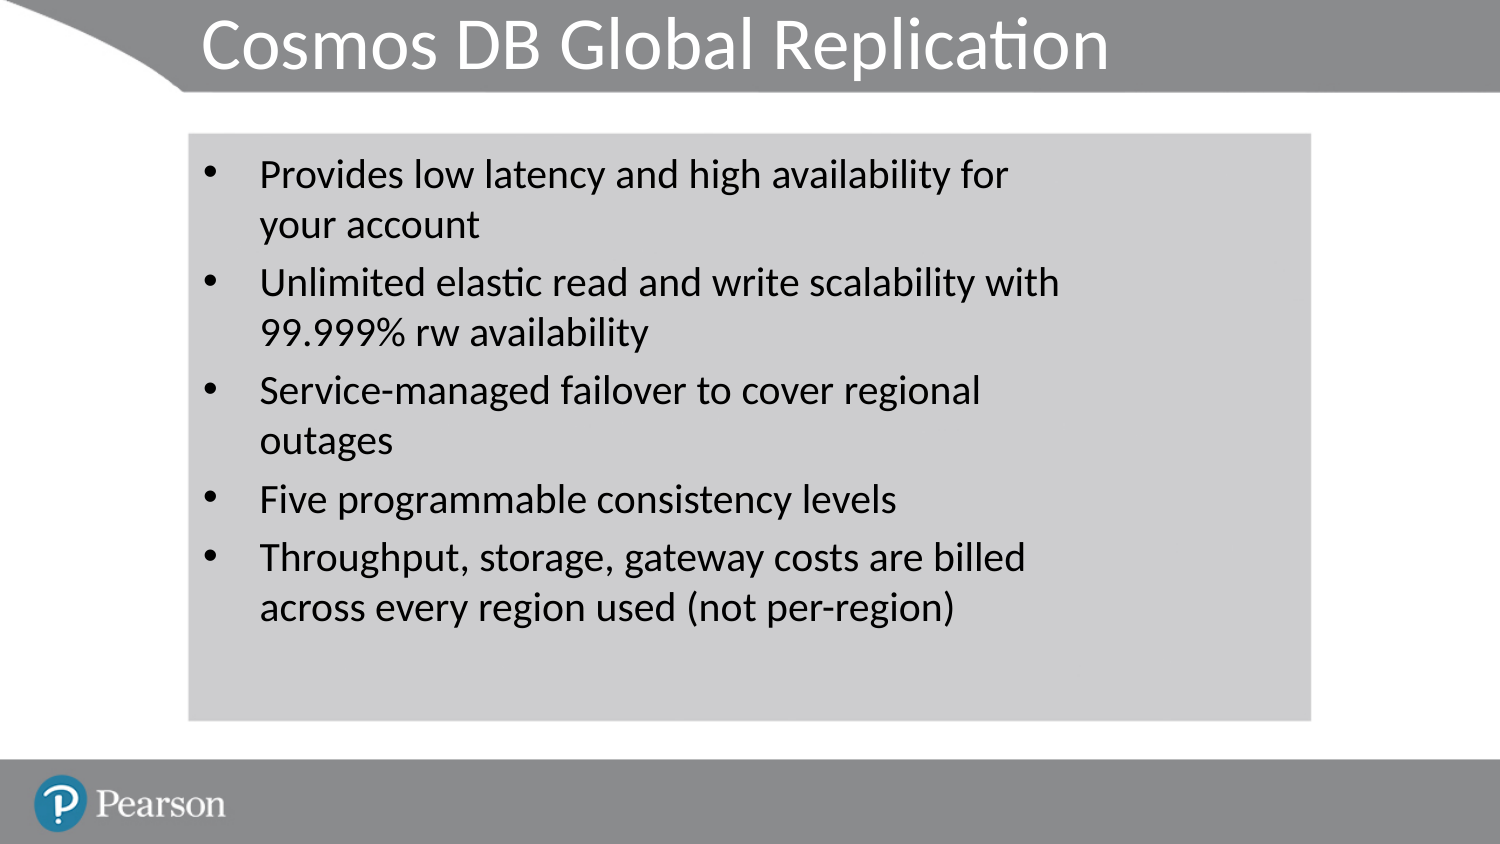

# Cosmos DB Global Replication
Provides low latency and high availability for your account
Unlimited elastic read and write scalability with 99.999% rw availability
Service-managed failover to cover regional outages
Five programmable consistency levels
Throughput, storage, gateway costs are billed across every region used (not per-region)